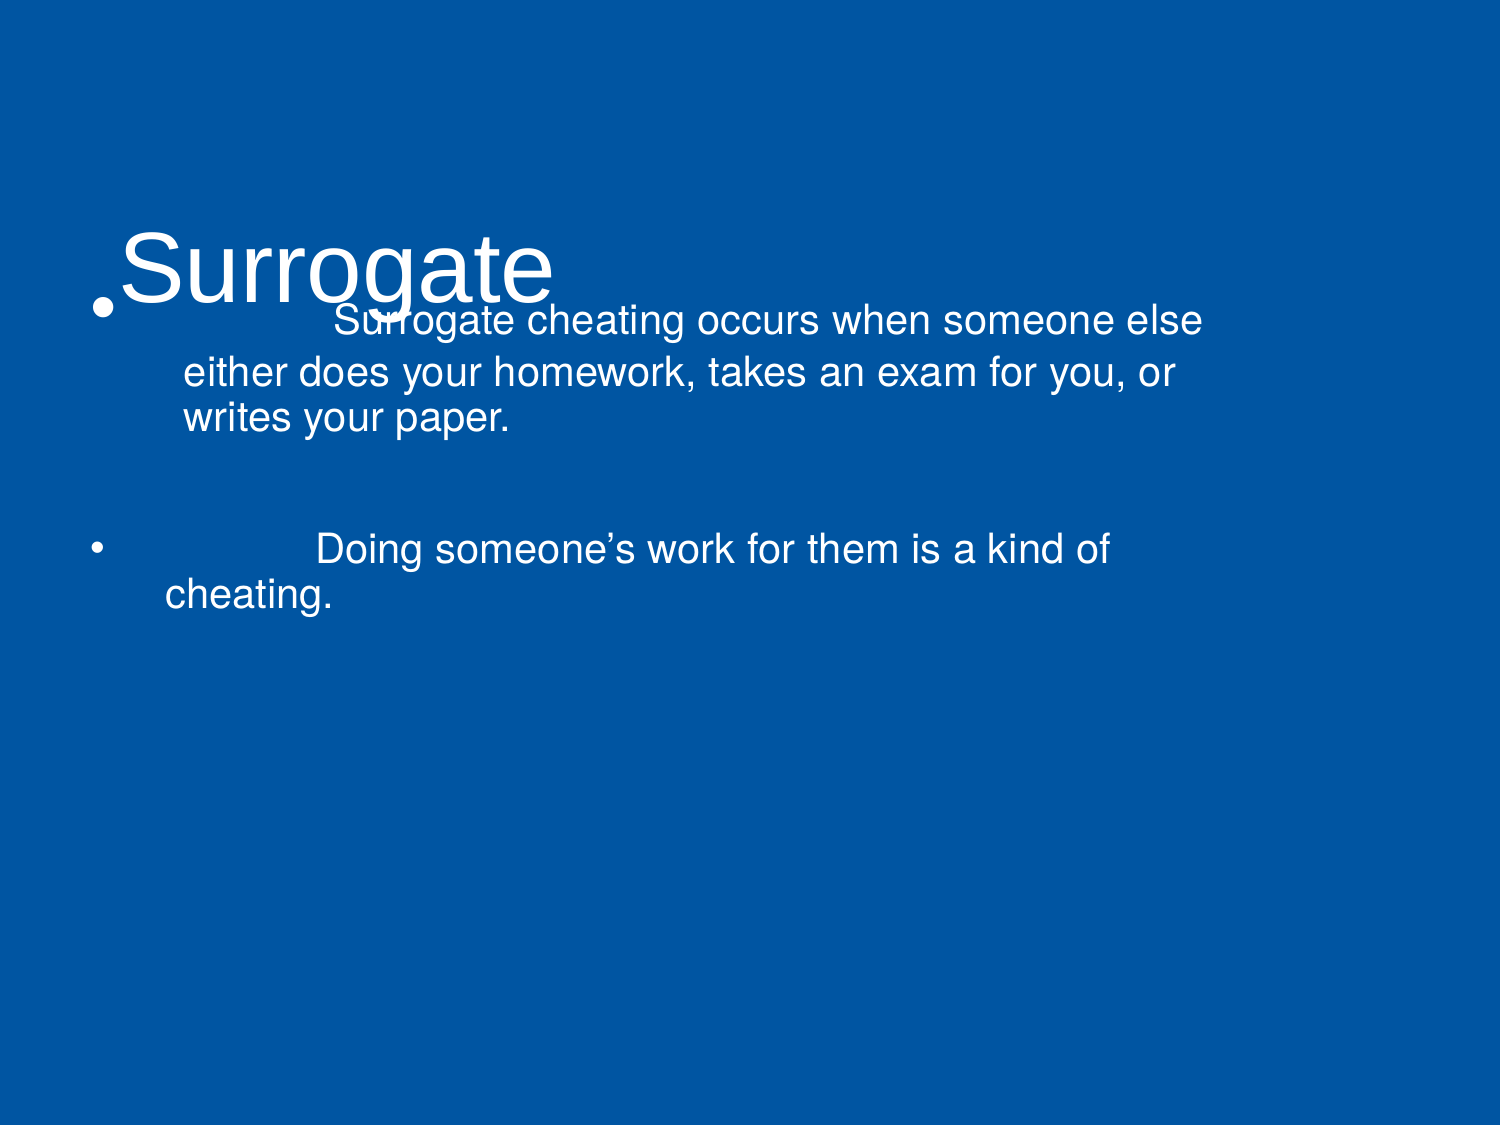

# Surrogate
	Surrogate cheating occurs when someone else either does your homework, takes an exam for you, or writes your paper.

	Doing someone’s work for them is a kind of cheating.